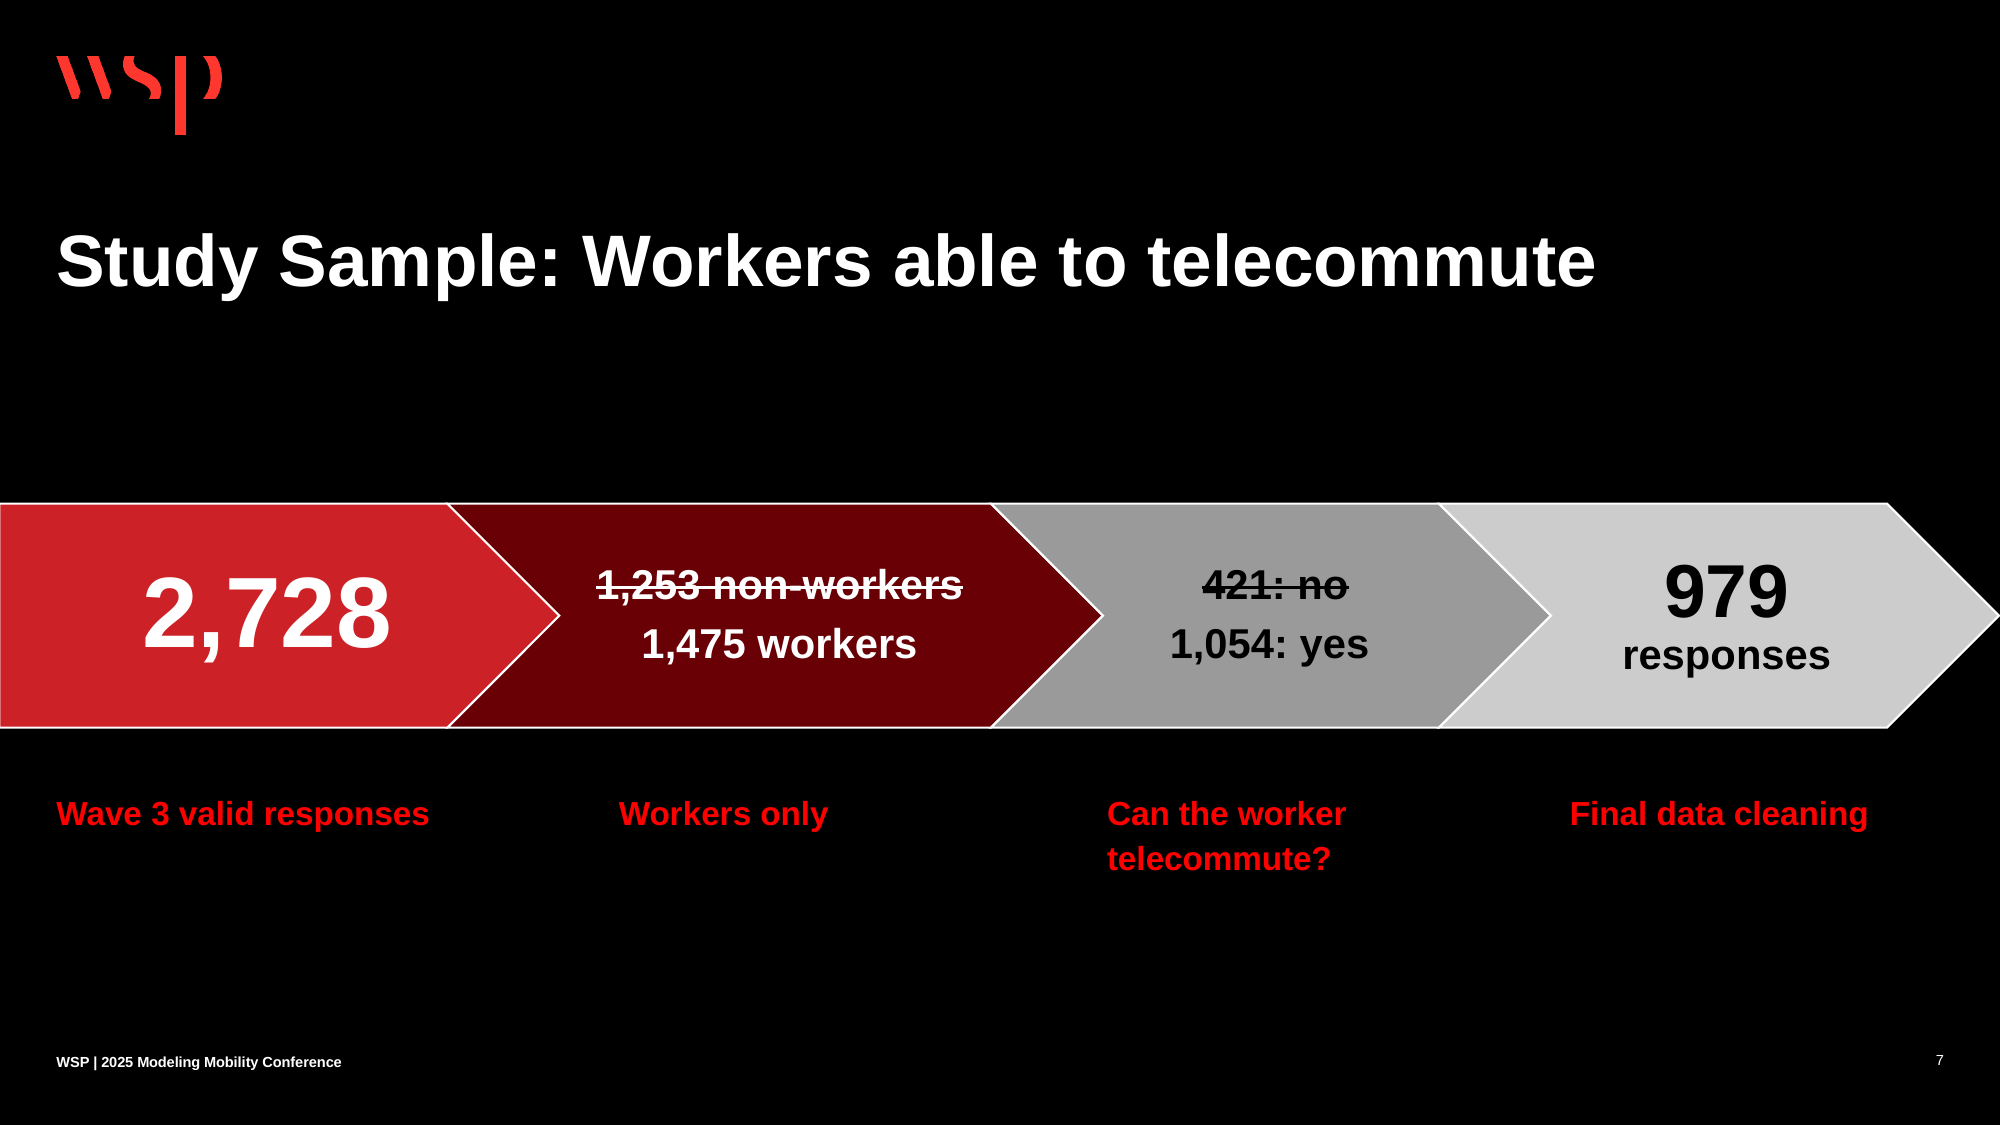

2,728
1,253 non-workers
1,475 workers
421: no
1,054: yes
979 responses
# Study Sample: Workers able to telecommute
Wave 3 valid responses
Workers only
Can the worker telecommute?
Final data cleaning
WSP | 2025 Modeling Mobility Conference
7